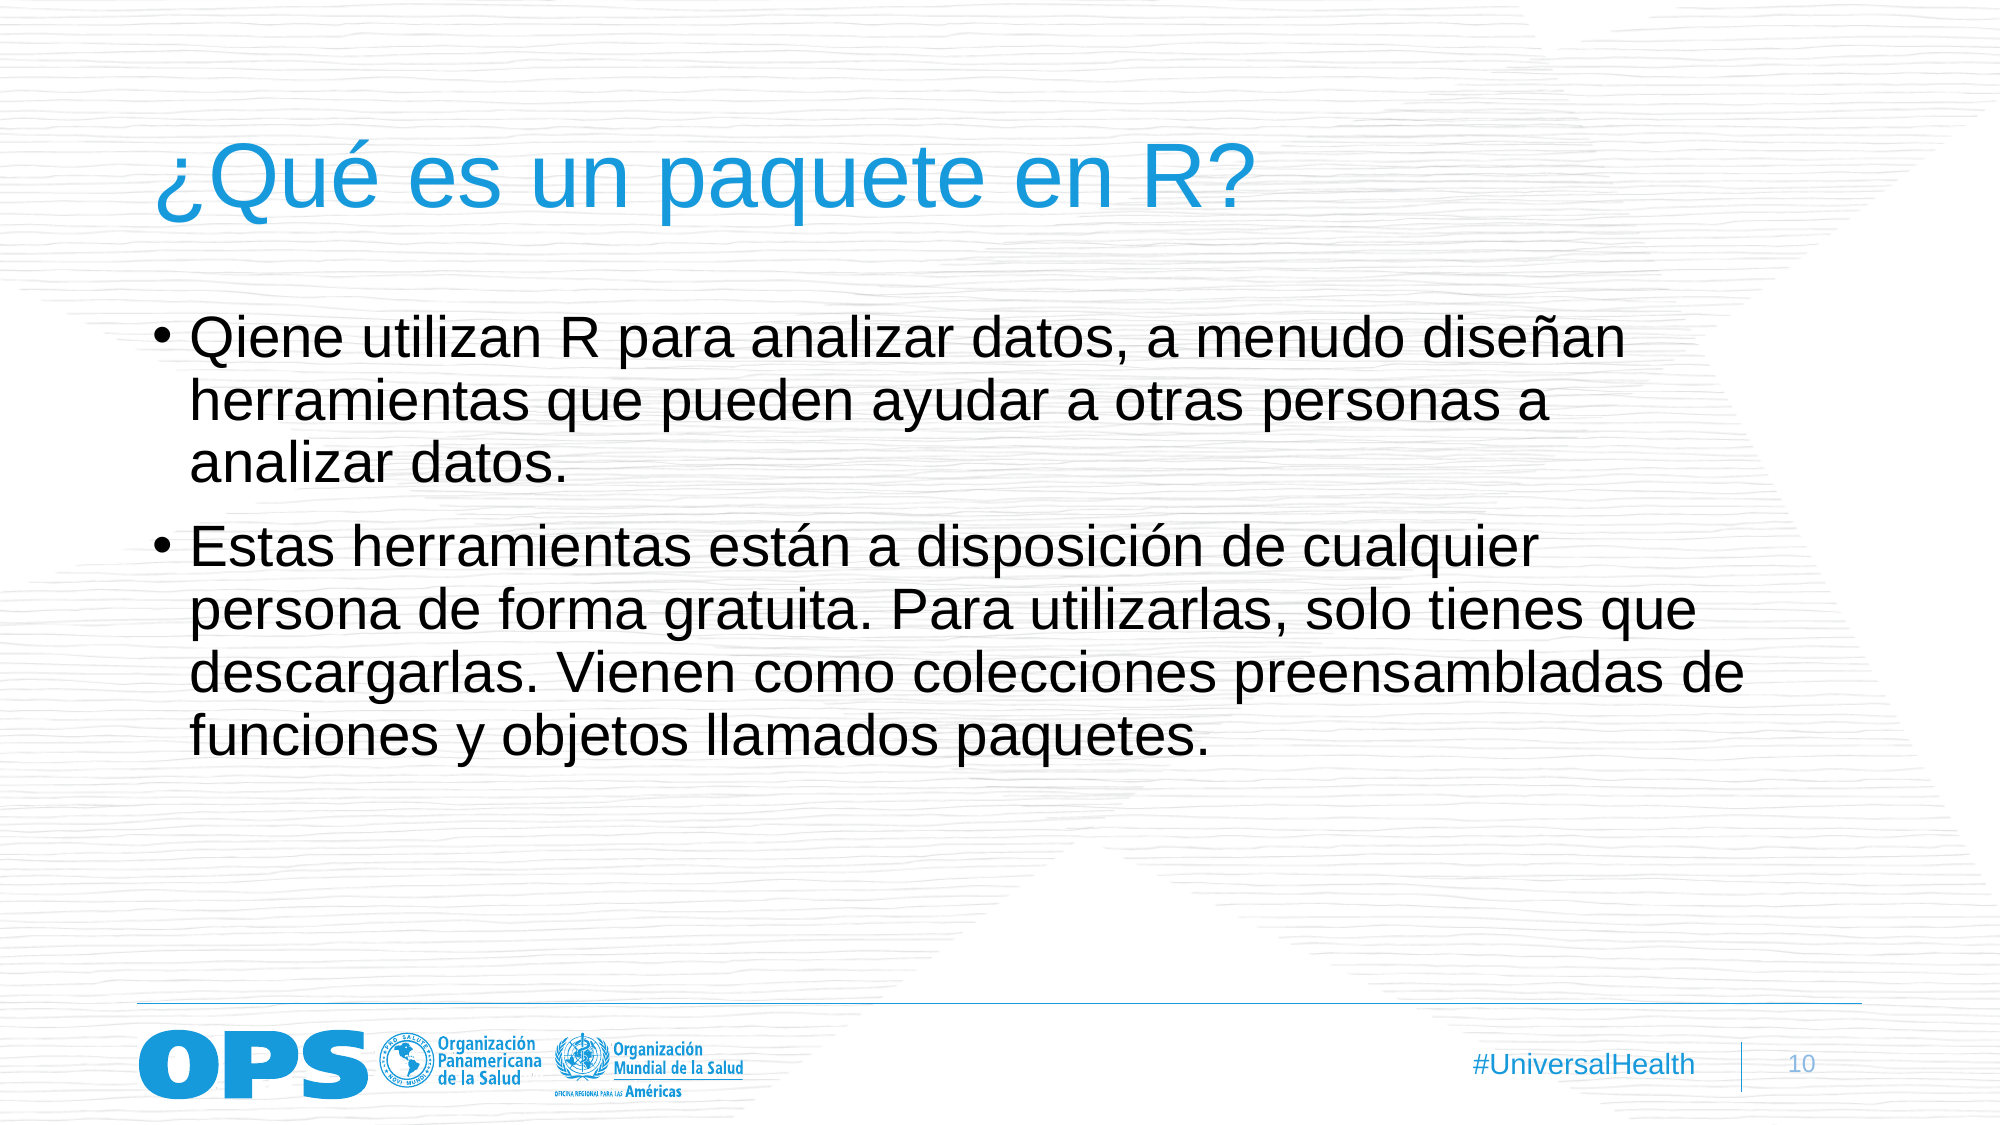

# ¿Qué es un paquete en R?
Qiene utilizan R para analizar datos, a menudo diseñan herramientas que pueden ayudar a otras personas a analizar datos.
Estas herramientas están a disposición de cualquier persona de forma gratuita. Para utilizarlas, solo tienes que descargarlas. Vienen como colecciones preensambladas de funciones y objetos llamados paquetes.
10